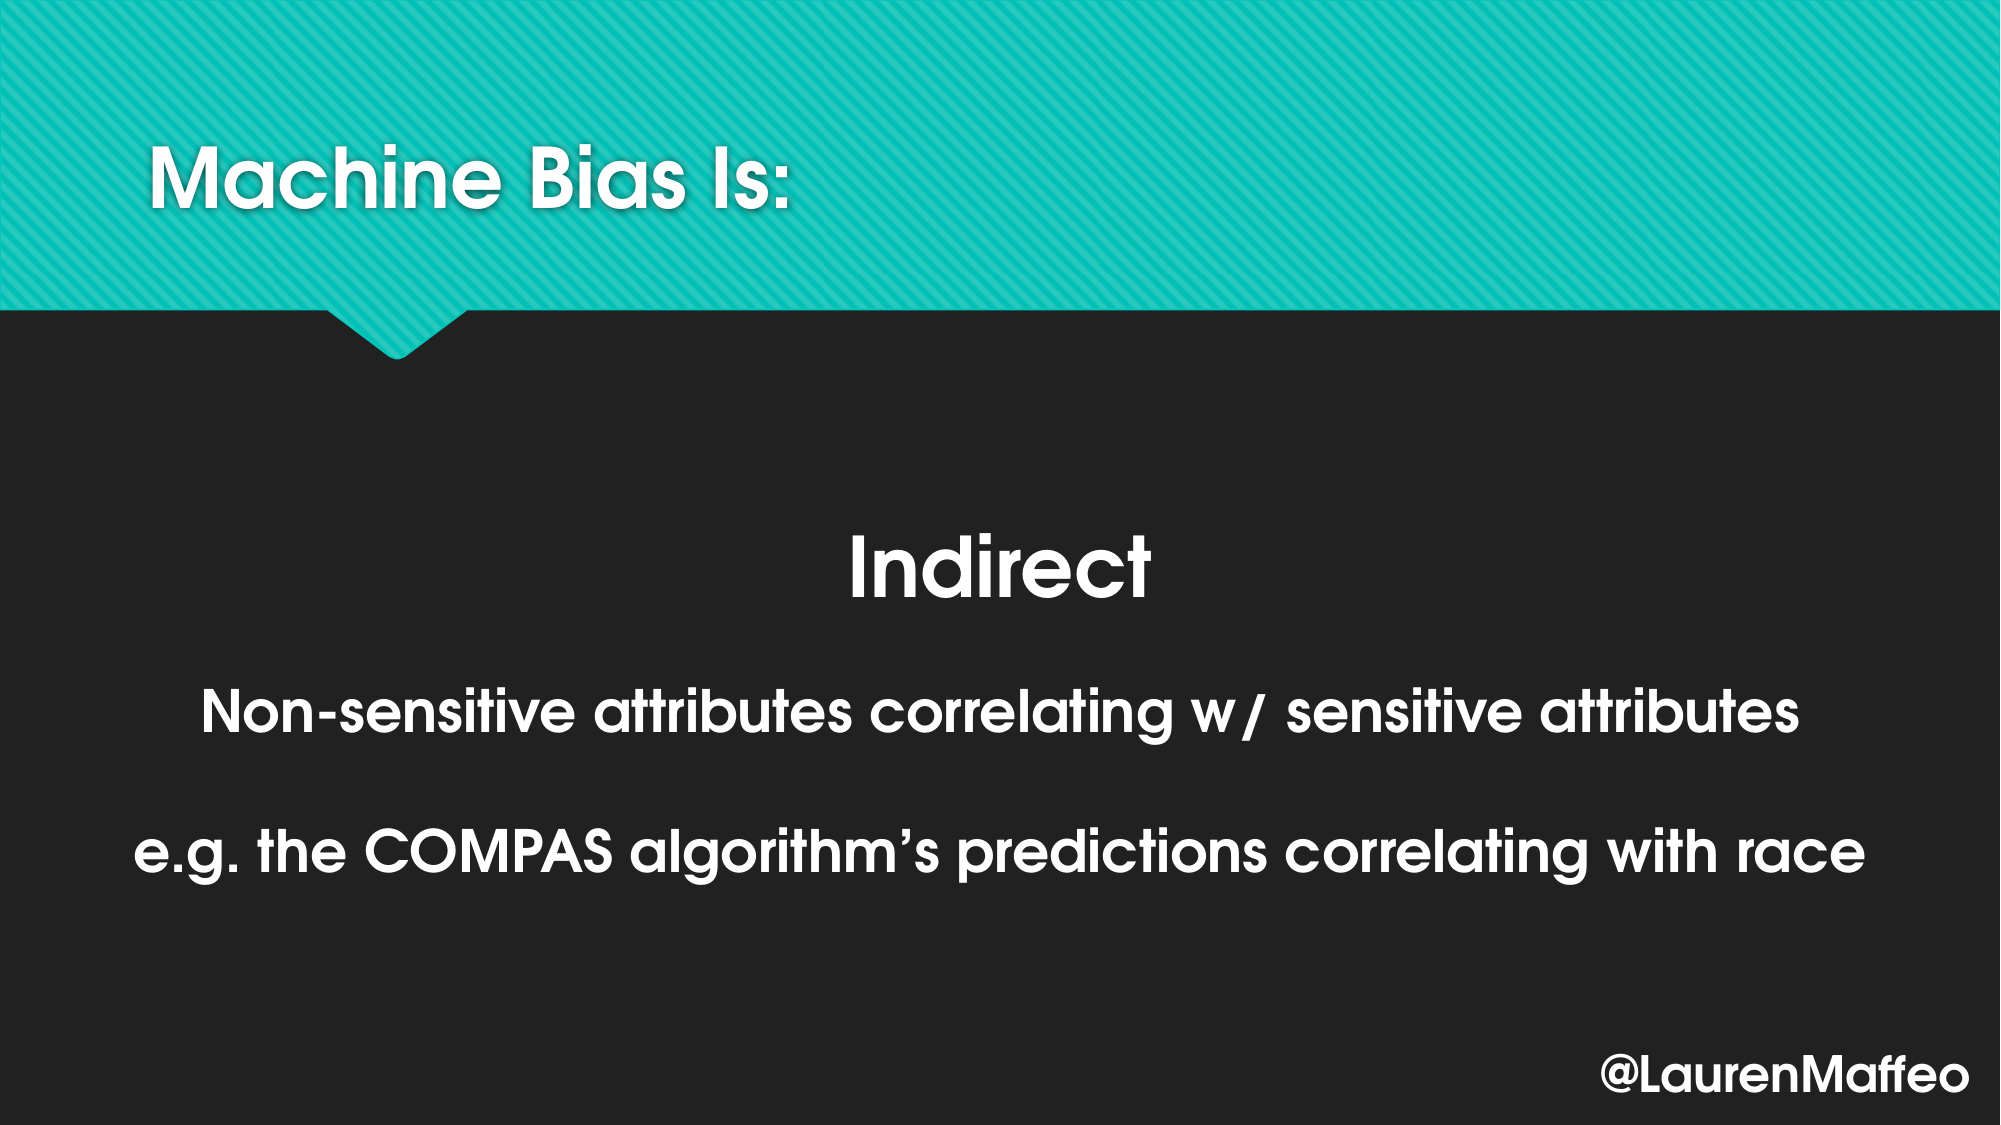

# Machine Bias Is:

Indirect

Non-sensitive attributes correlating w/ sensitive attributes

e.g. the COMPAS algorithm’s predictions correlating with race

@LaurenMaffeo